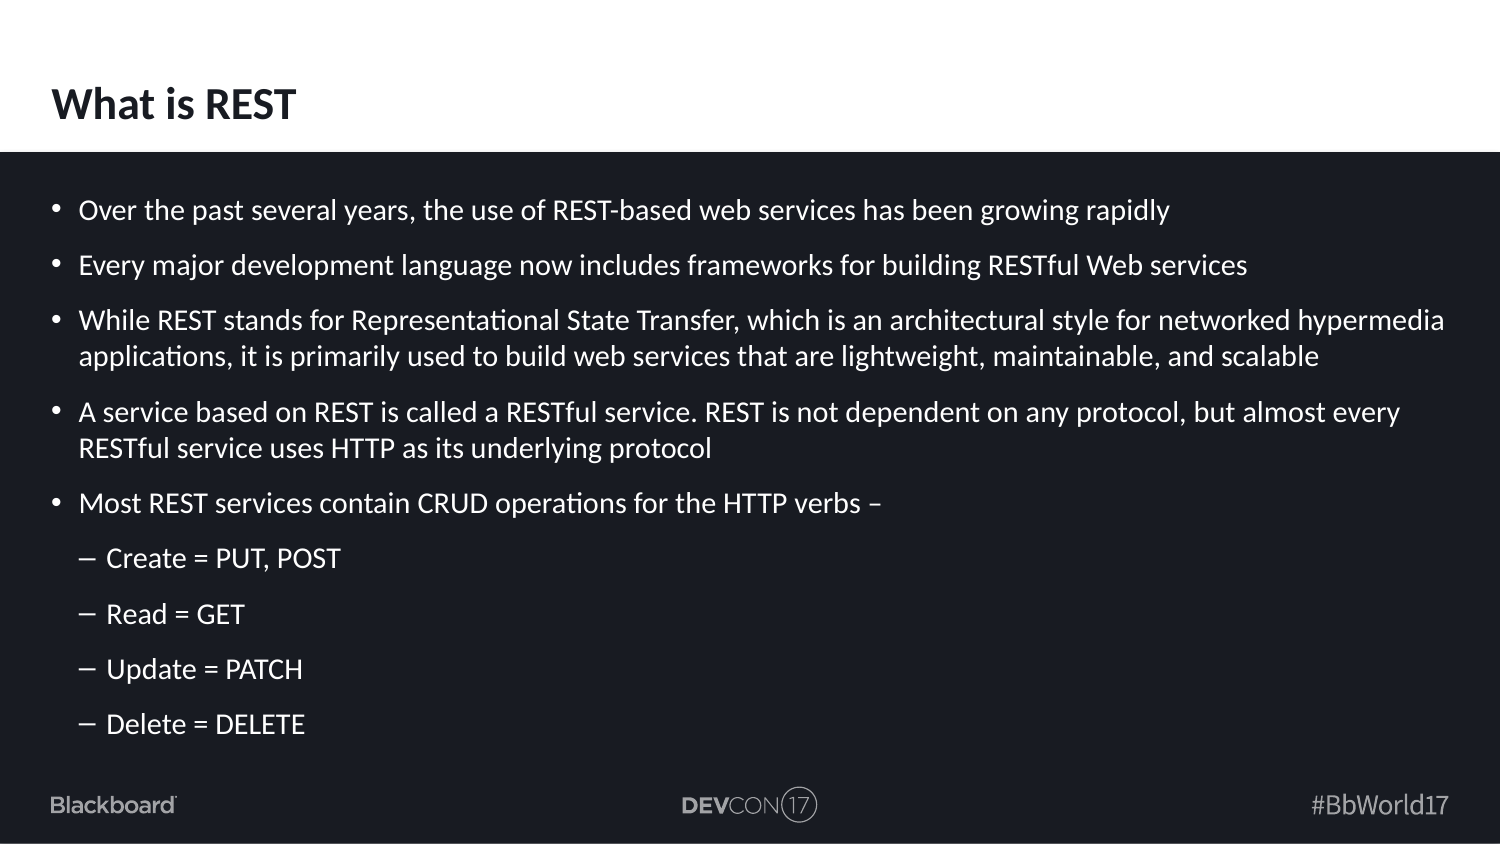

# What is REST
Over the past several years, the use of REST-based web services has been growing rapidly
Every major development language now includes frameworks for building RESTful Web services
While REST stands for Representational State Transfer, which is an architectural style for networked hypermedia applications, it is primarily used to build web services that are lightweight, maintainable, and scalable
A service based on REST is called a RESTful service. REST is not dependent on any protocol, but almost every RESTful service uses HTTP as its underlying protocol
Most REST services contain CRUD operations for the HTTP verbs –
Create = PUT, POST
Read = GET
Update = PATCH
Delete = DELETE